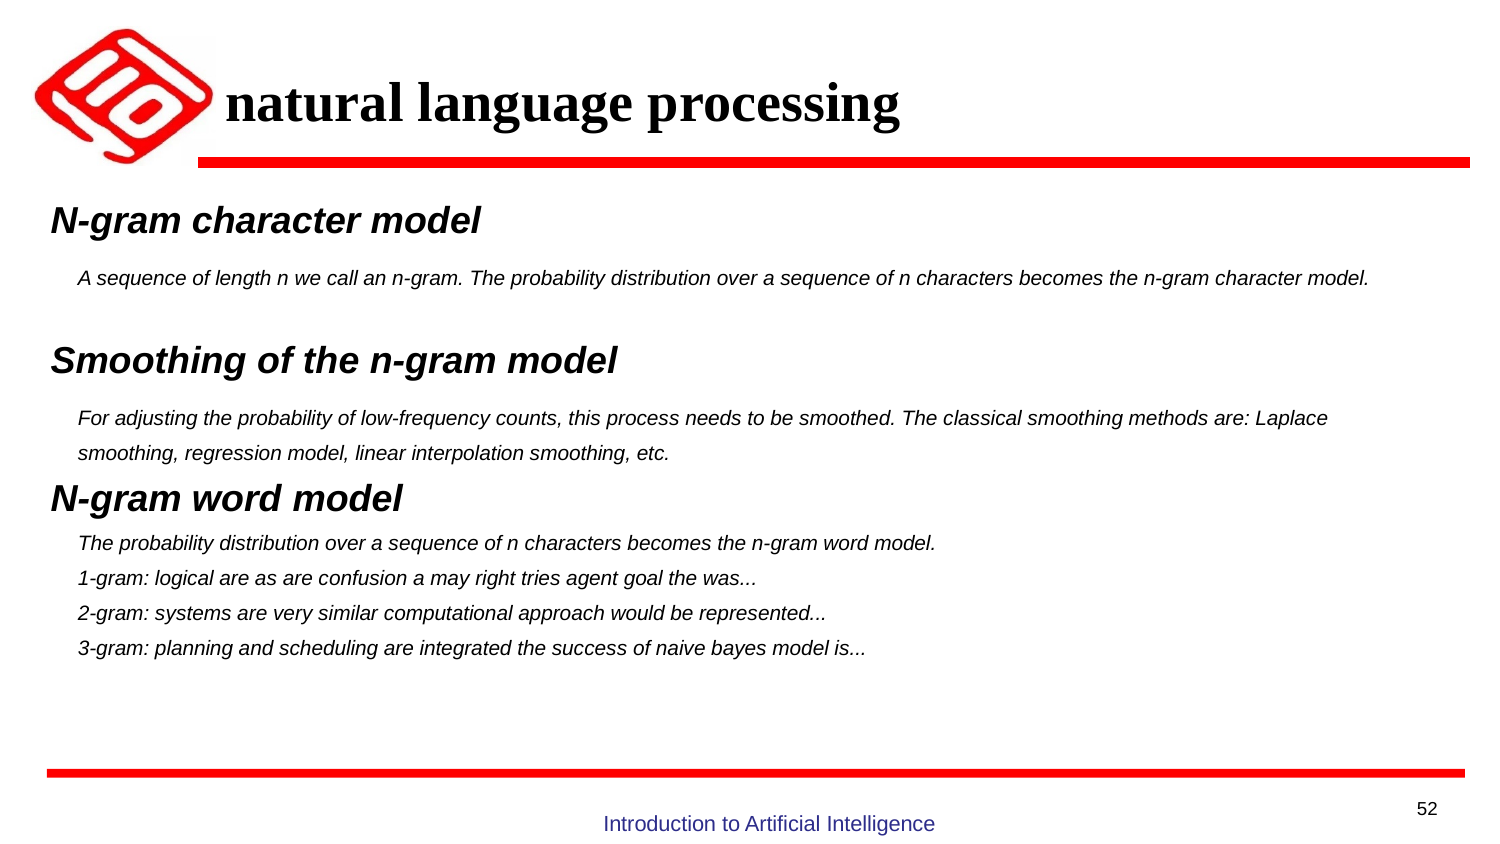

# natural language processing
N-gram character model
A sequence of length n we call an n-gram. The probability distribution over a sequence of n characters becomes the n-gram character model.
Smoothing of the n-gram model
For adjusting the probability of low-frequency counts, this process needs to be smoothed. The classical smoothing methods are: Laplace smoothing, regression model, linear interpolation smoothing, etc.
N-gram word model
The probability distribution over a sequence of n characters becomes the n-gram word model.
1-gram: logical are as are confusion a may right tries agent goal the was...
2-gram: systems are very similar computational approach would be represented...
3-gram: planning and scheduling are integrated the success of naive bayes model is...
52
Introduction to Artificial Intelligence